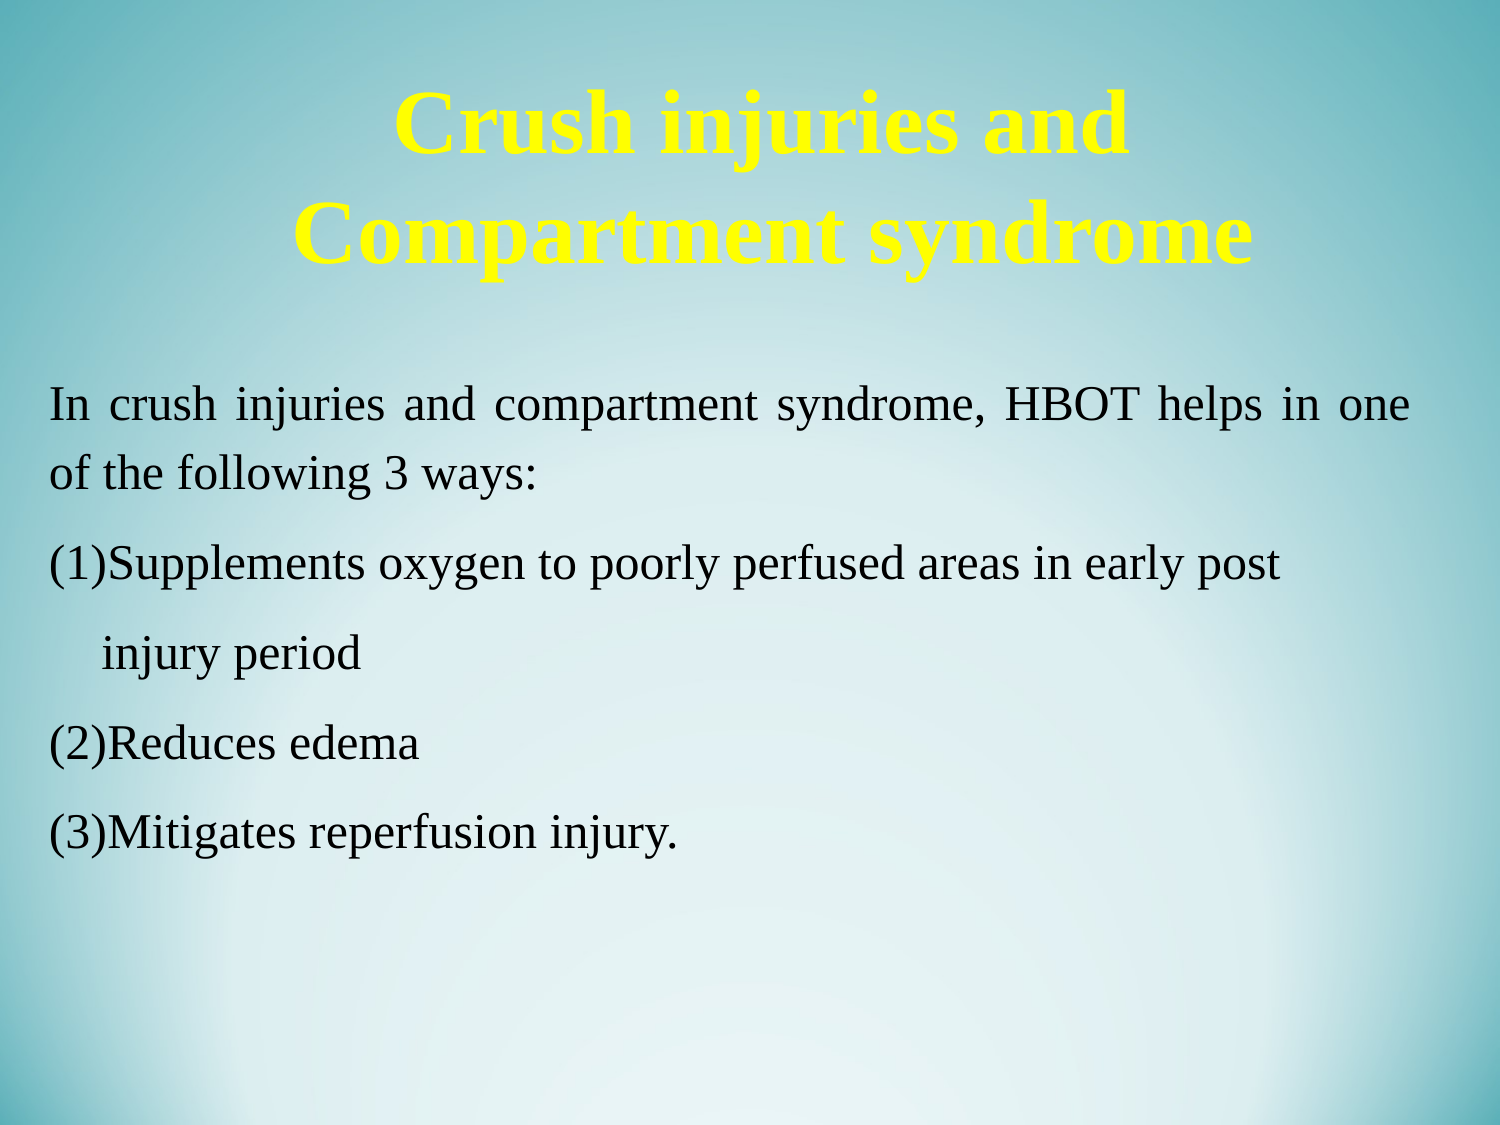

Crush injuries and
 Compartment syndrome
In crush injuries and compartment syndrome, HBOT helps in one of the following 3 ways:
(1)Supplements oxygen to poorly perfused areas in early post
injury period
(2)Reduces edema
(3)Mitigates reperfusion injury.